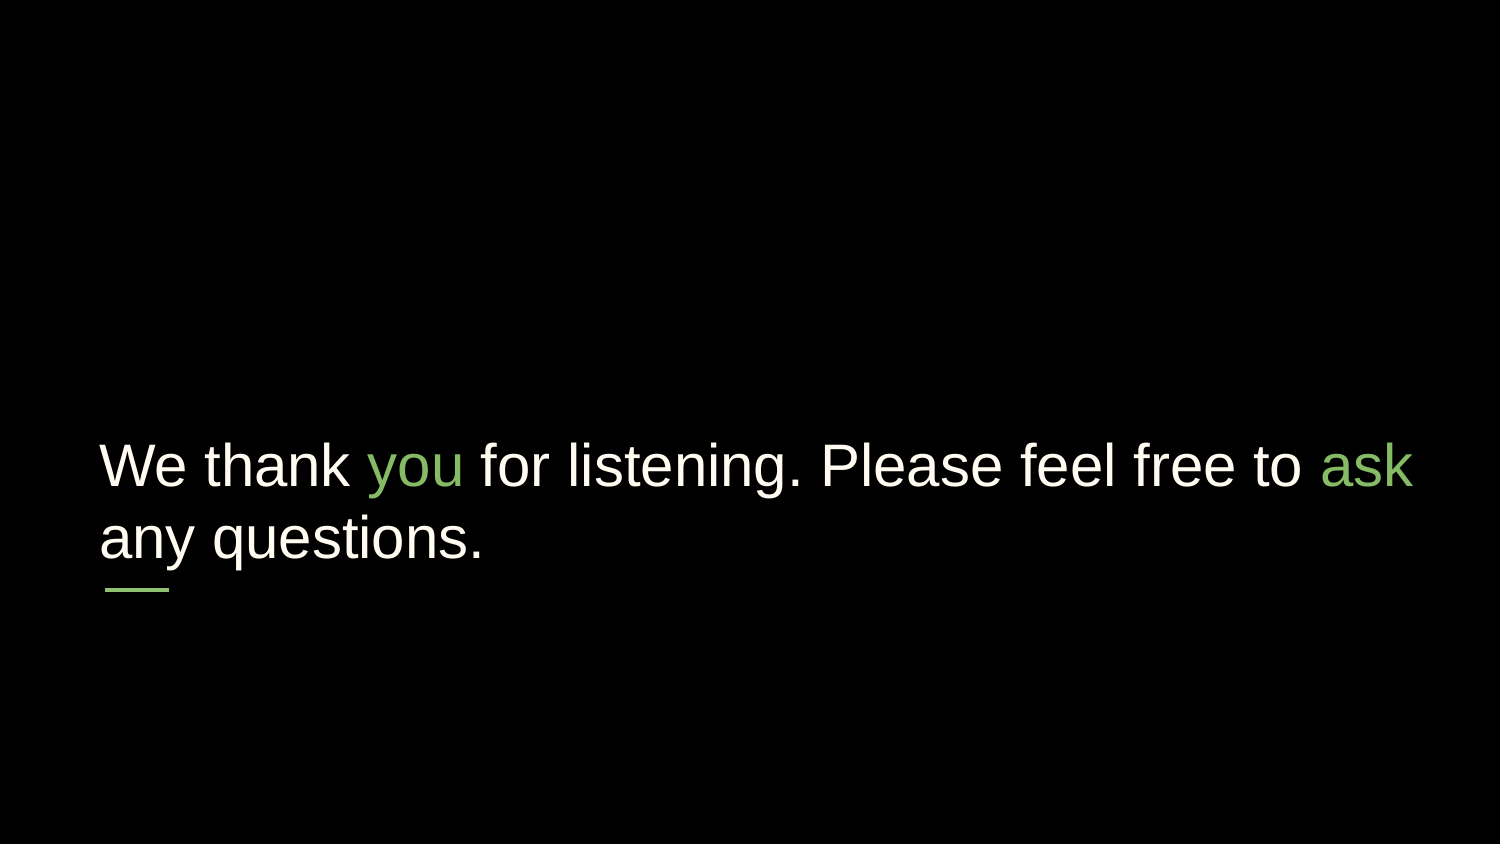

# We thank you for listening. Please feel free to ask
any questions.